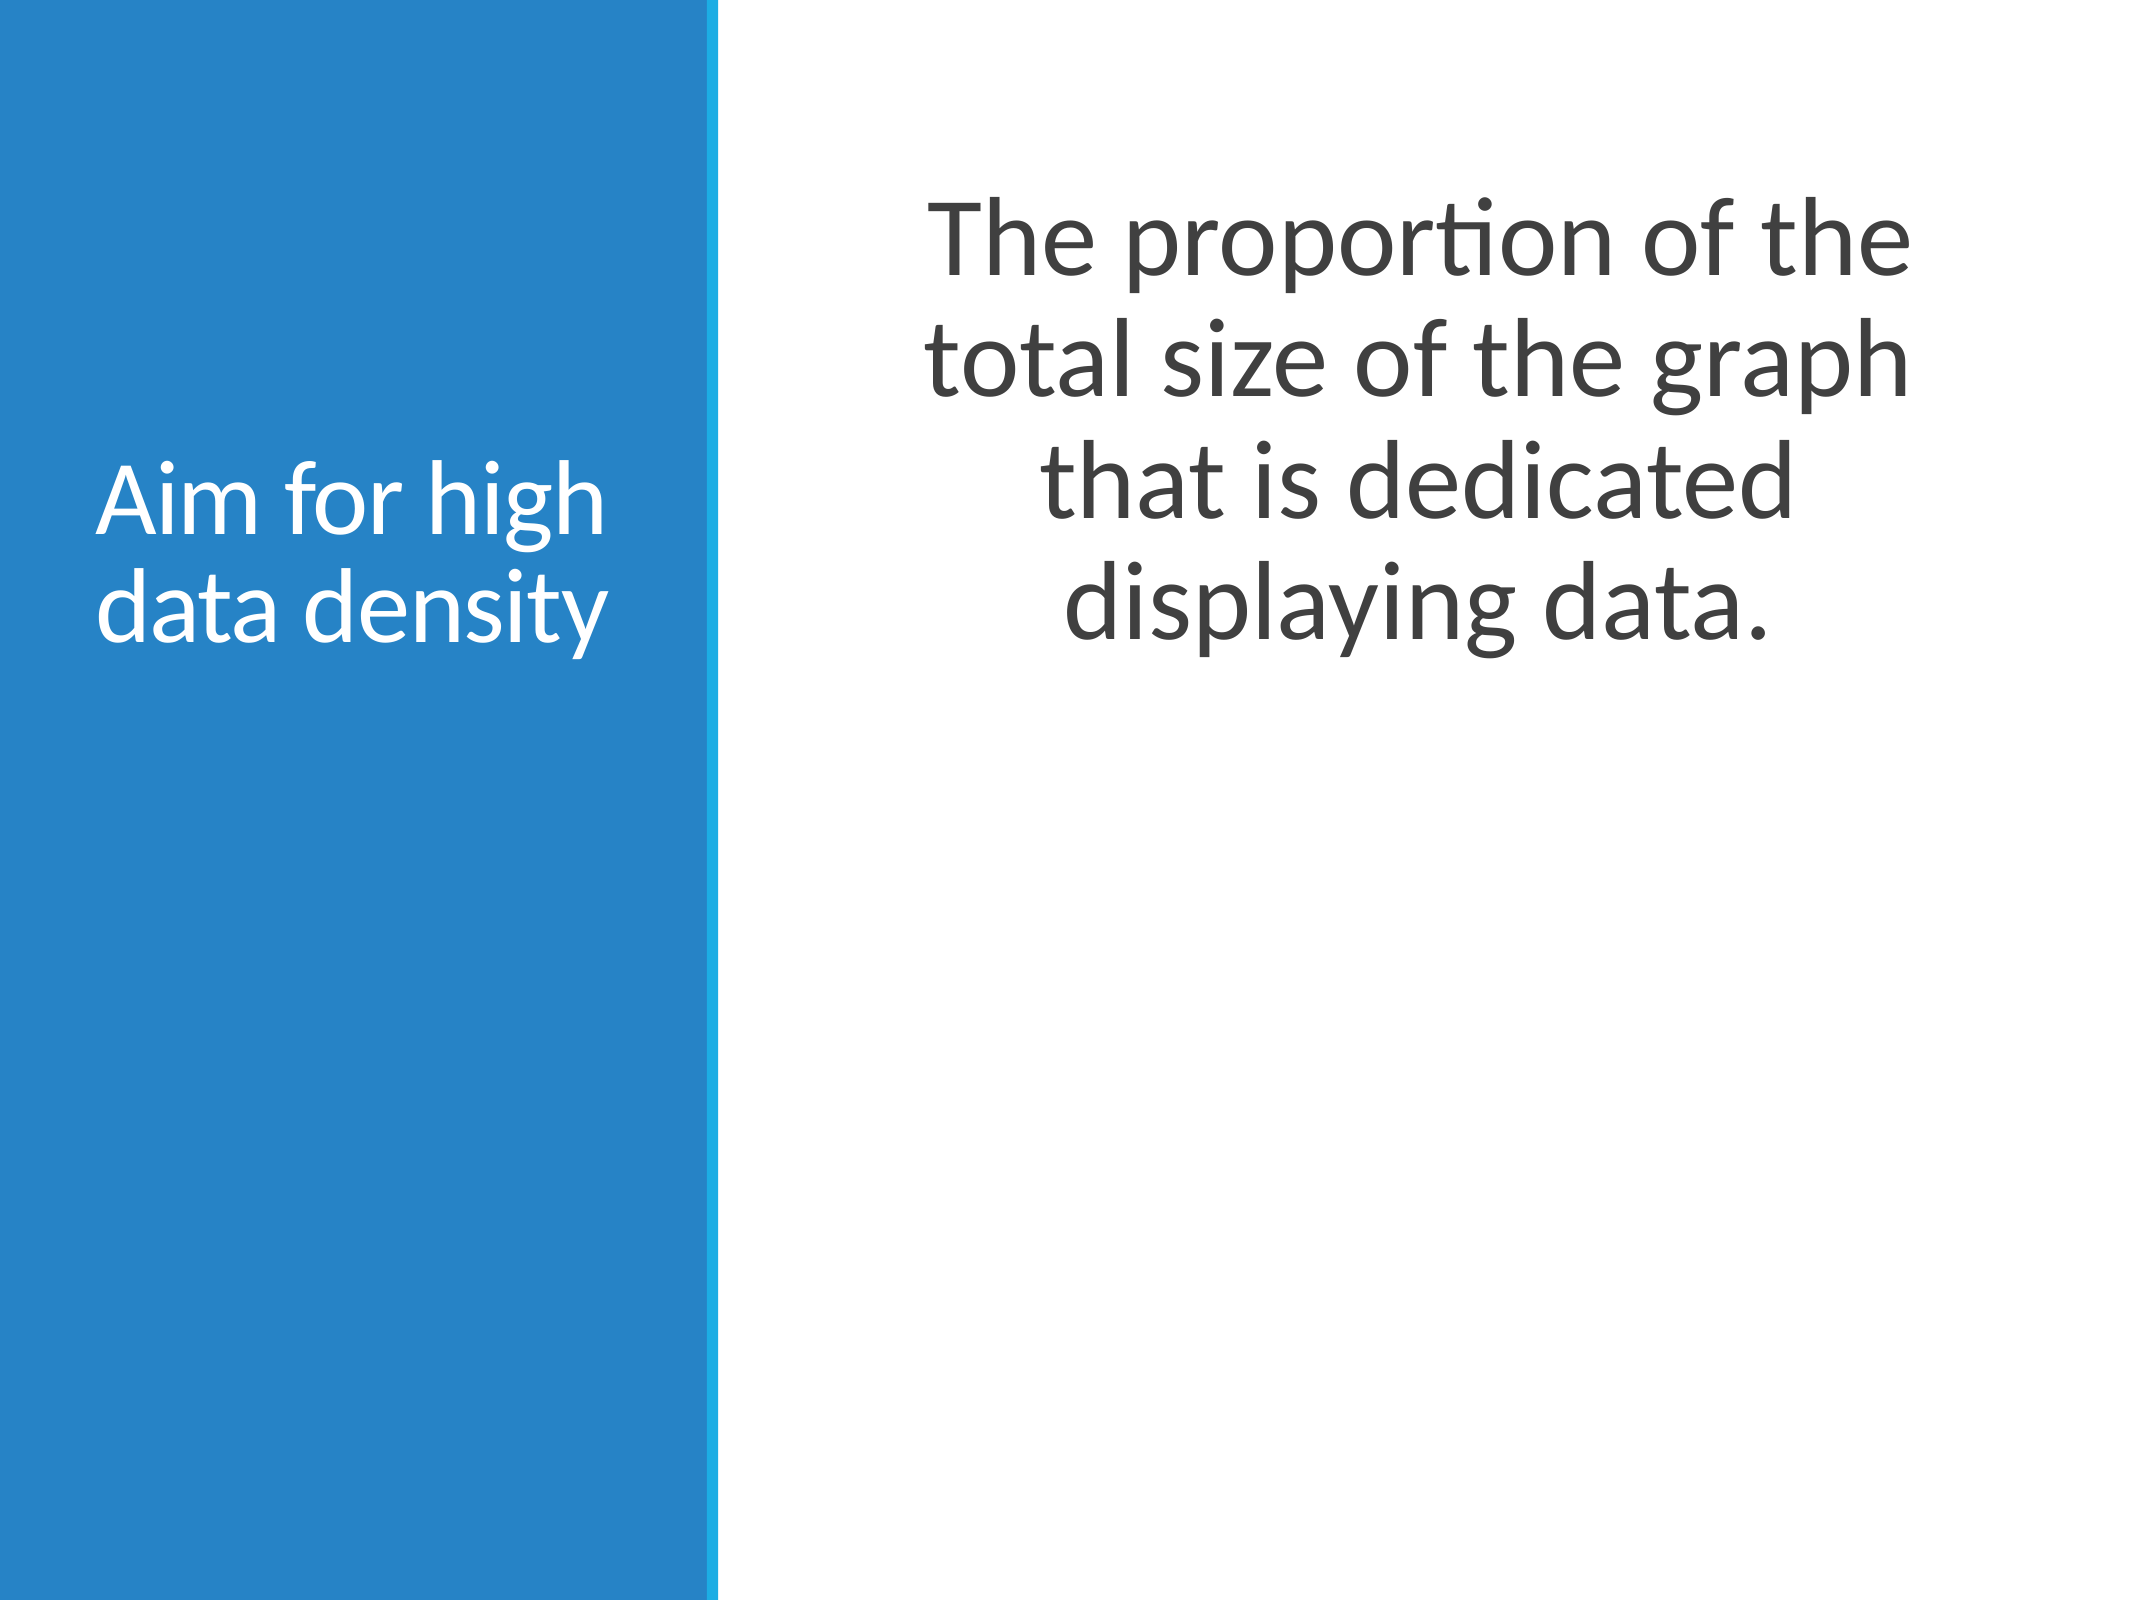

# Aim for high data density
The proportion of the total size of the graph that is dedicated displaying data.